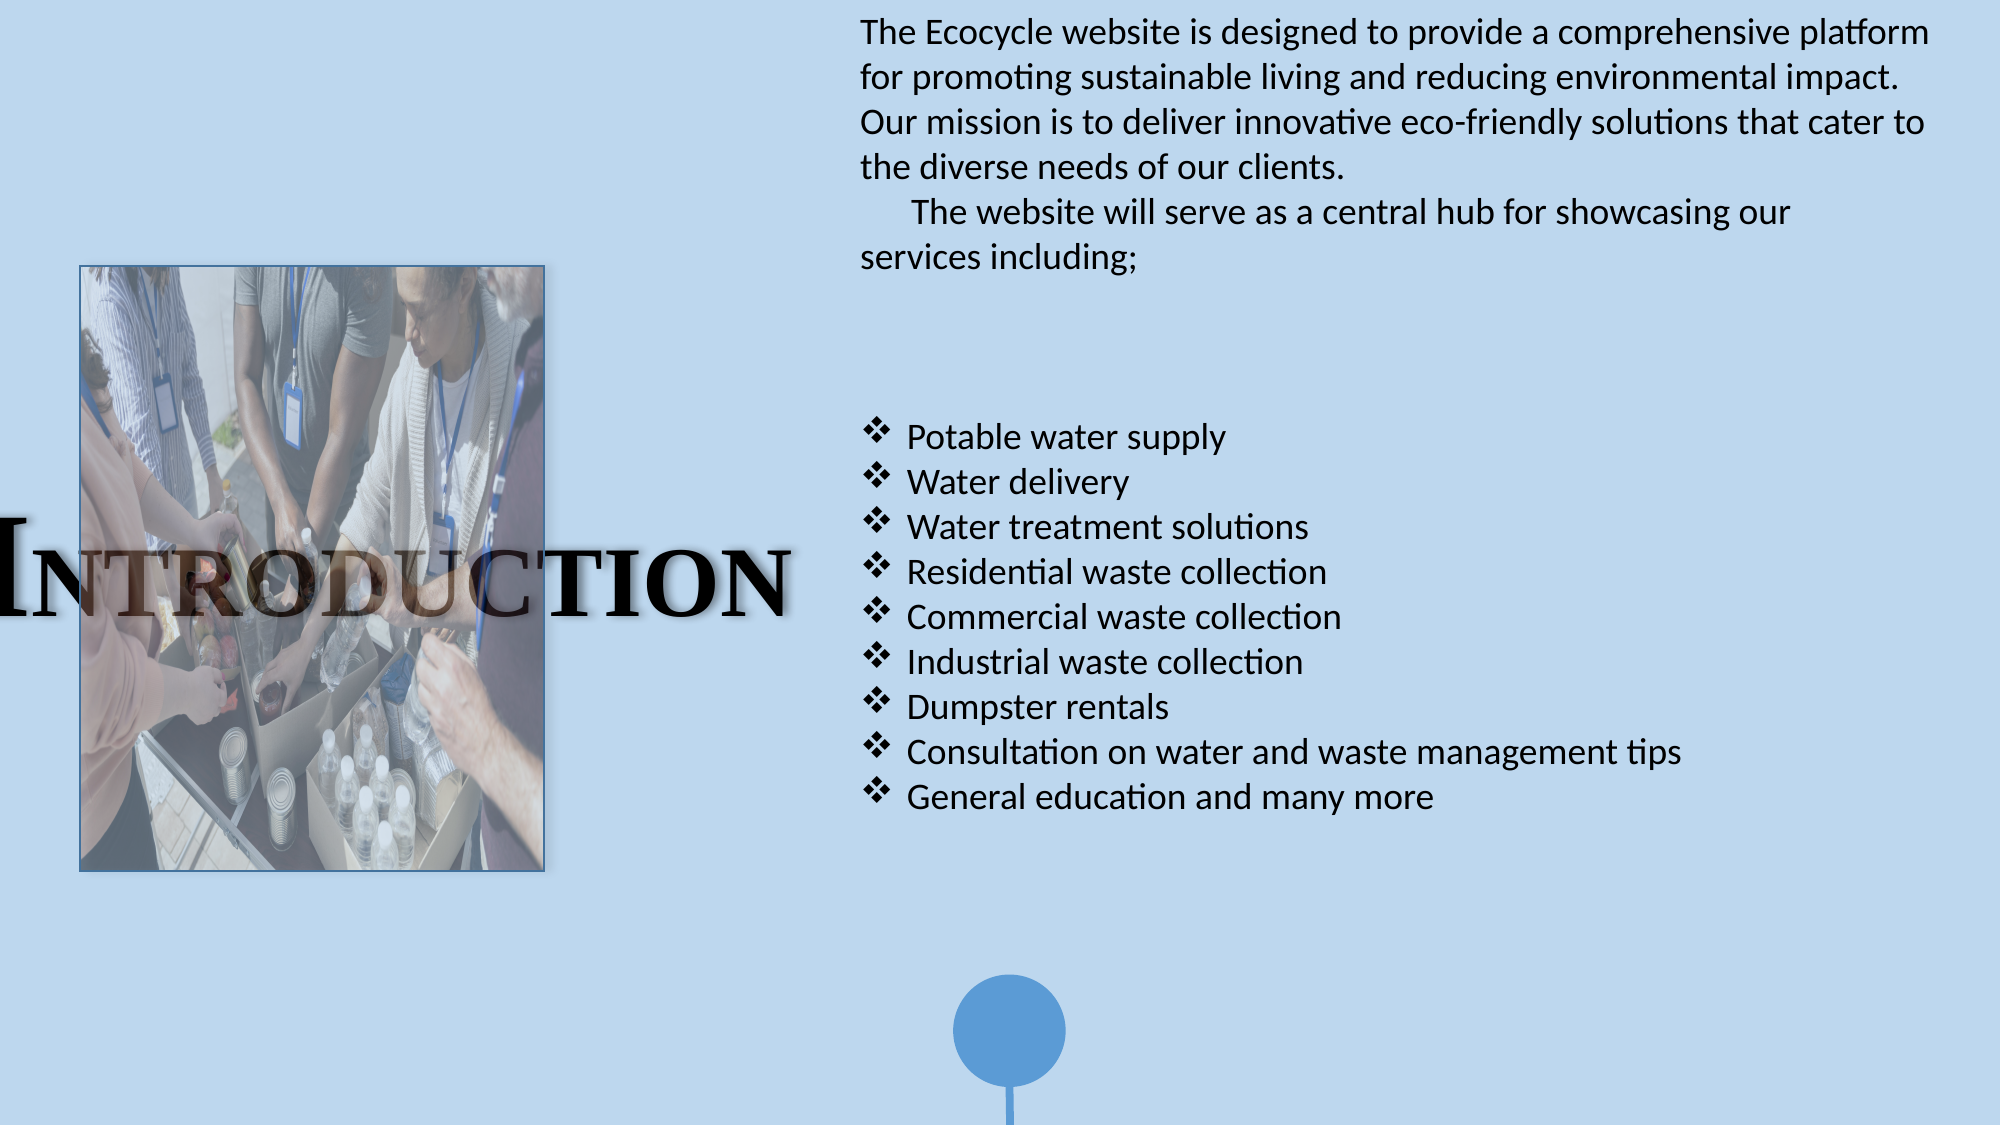

The Ecocycle website is designed to provide a comprehensive platform for promoting sustainable living and reducing environmental impact. Our mission is to deliver innovative eco-friendly solutions that cater to the diverse needs of our clients.
      The website will serve as a central hub for showcasing our           services including;

Potable water supply
Water delivery
Water treatment solutions
Residential waste collection
Commercial waste collection
Industrial waste collection
Dumpster rentals
Consultation on water and waste management tips
General education and many more

INTRODUCTION